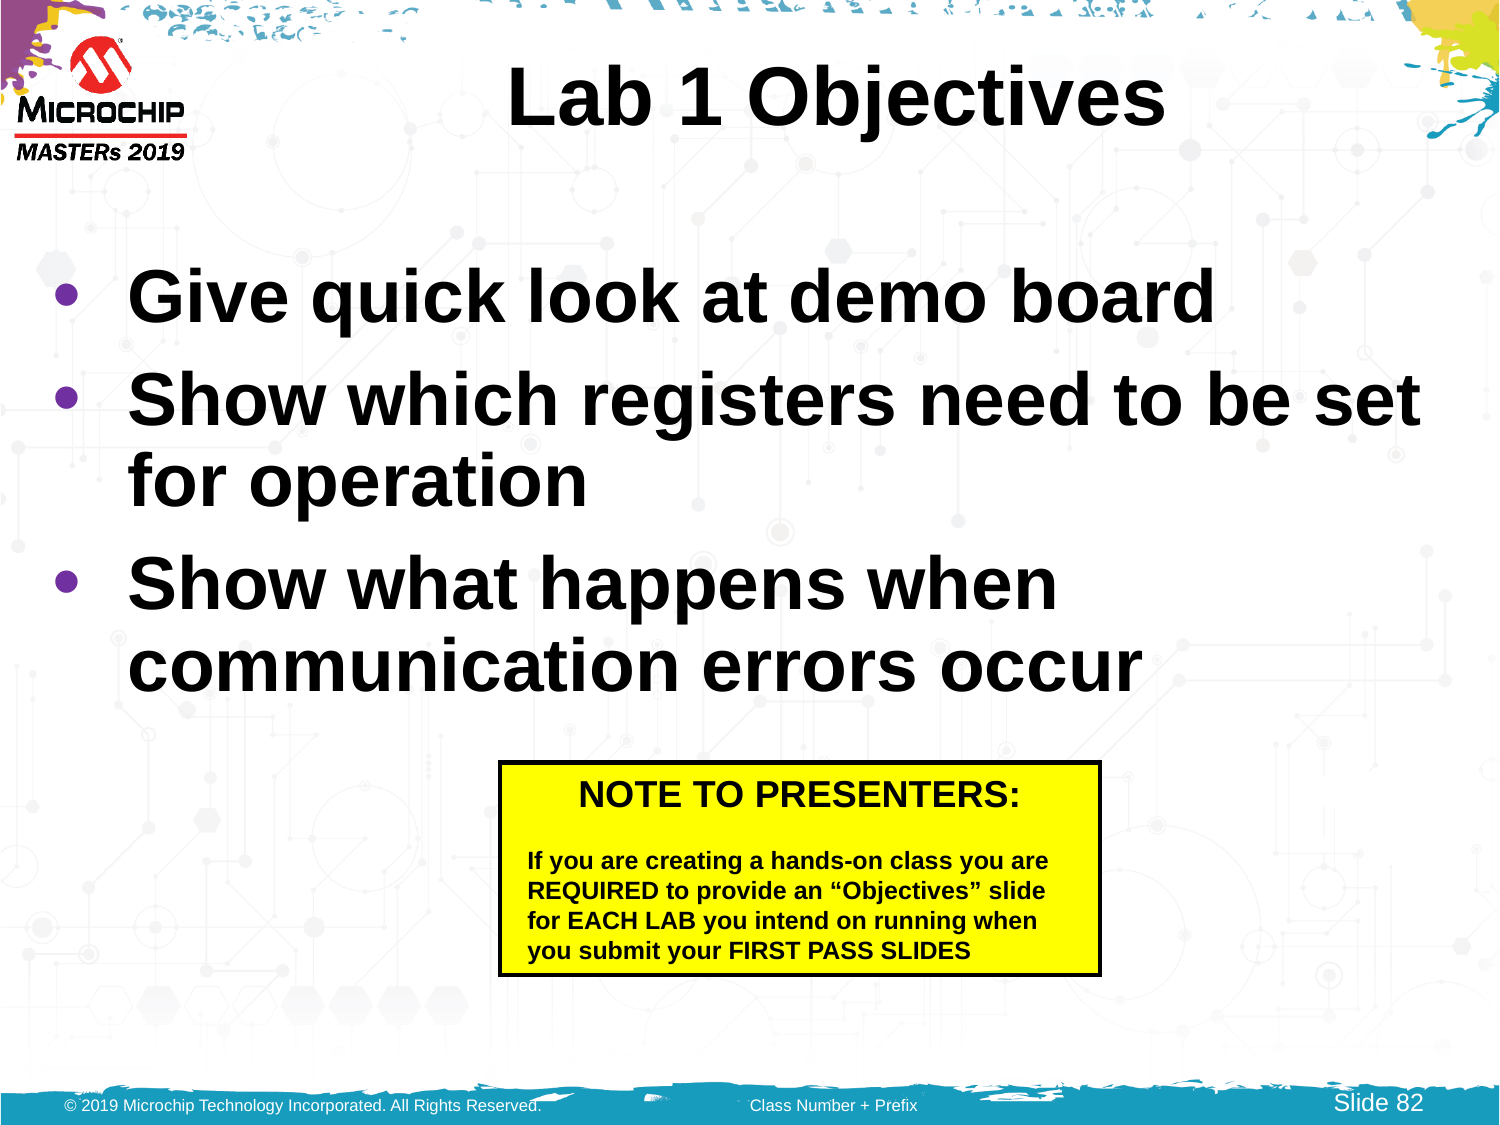

# Lab 1 Objectives
Give quick look at demo board
Show which registers need to be set for operation
Show what happens when communication errors occur
NOTE TO PRESENTERS:
If you are creating a hands-on class you are REQUIRED to provide an “Objectives” slide for EACH LAB you intend on running when you submit your FIRST PASS SLIDES